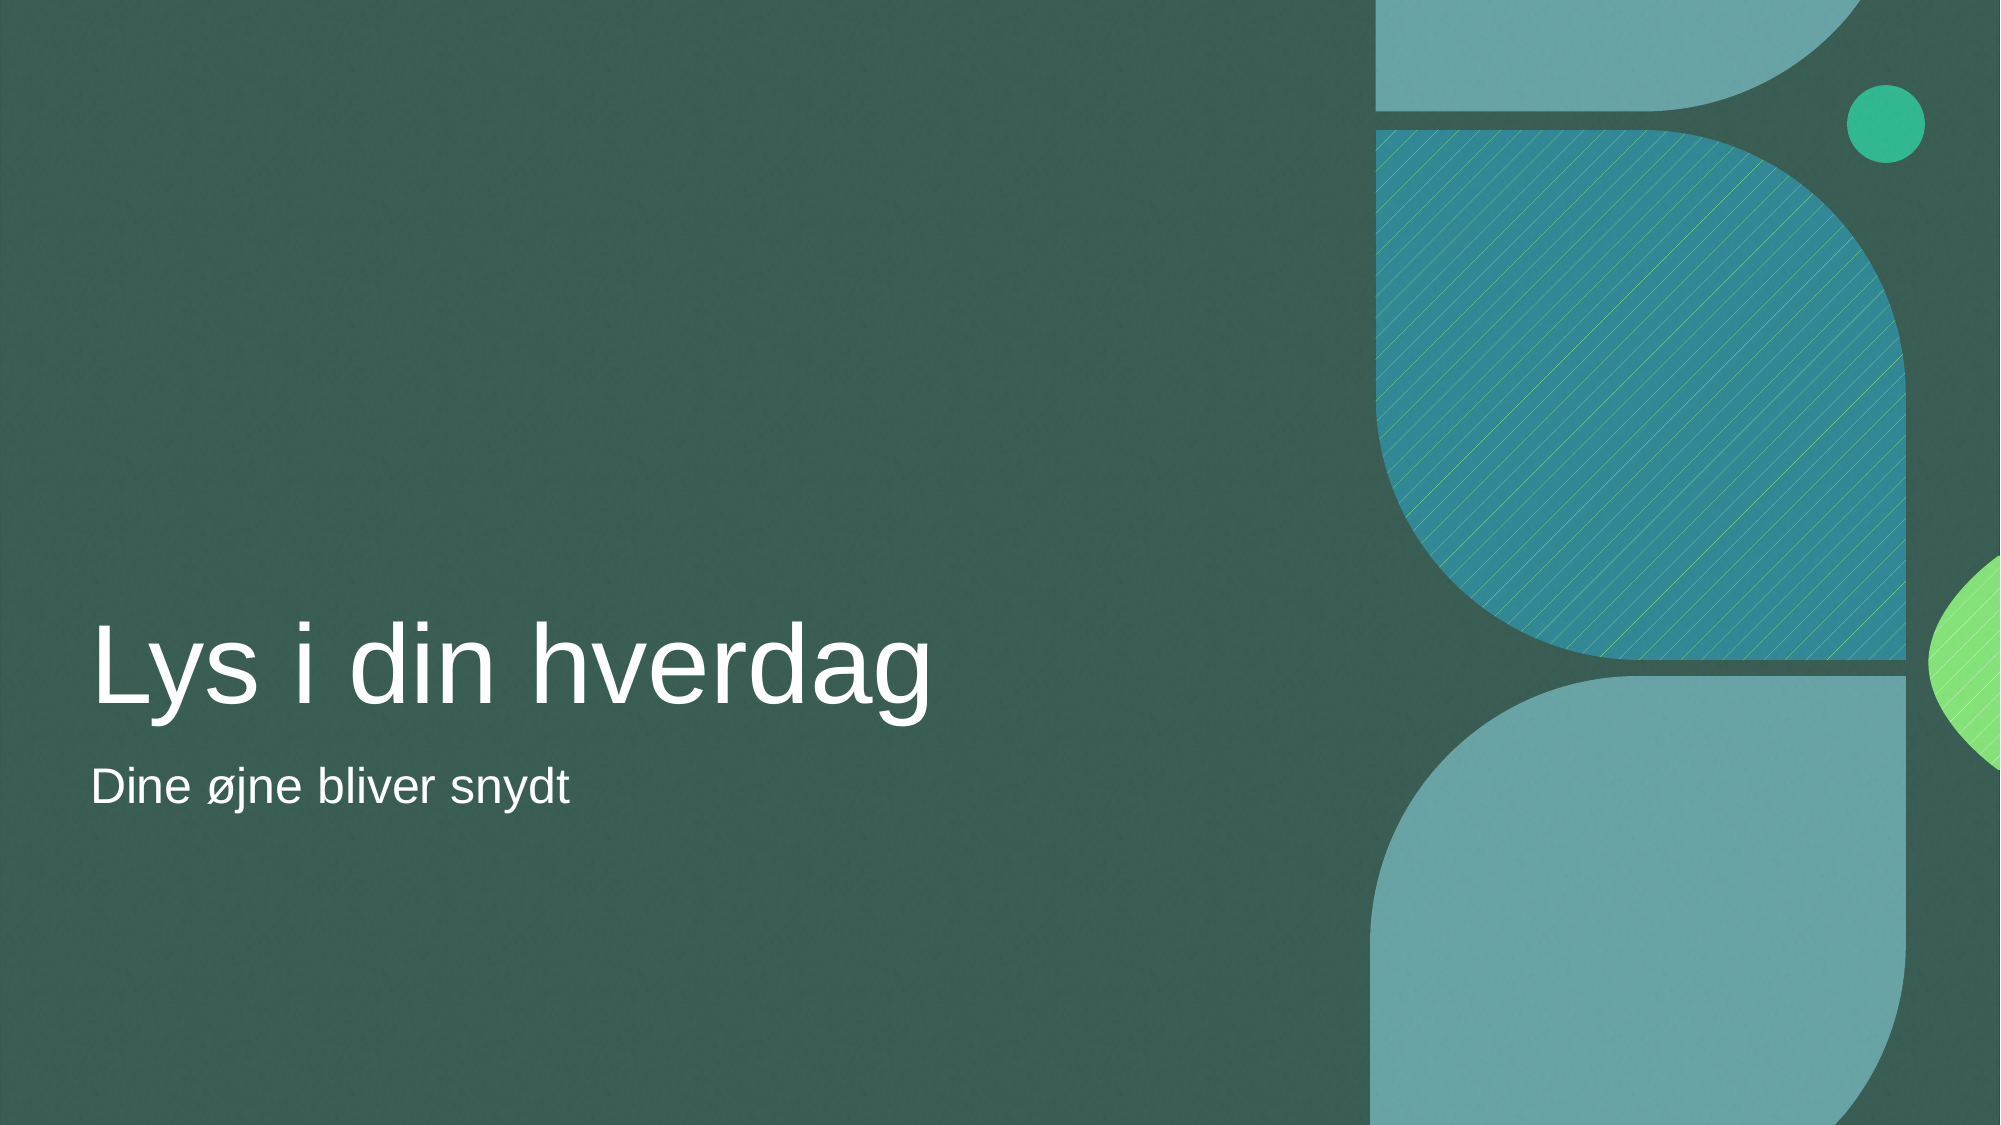

# Lys i din hverdag
Dine øjne bliver snydt